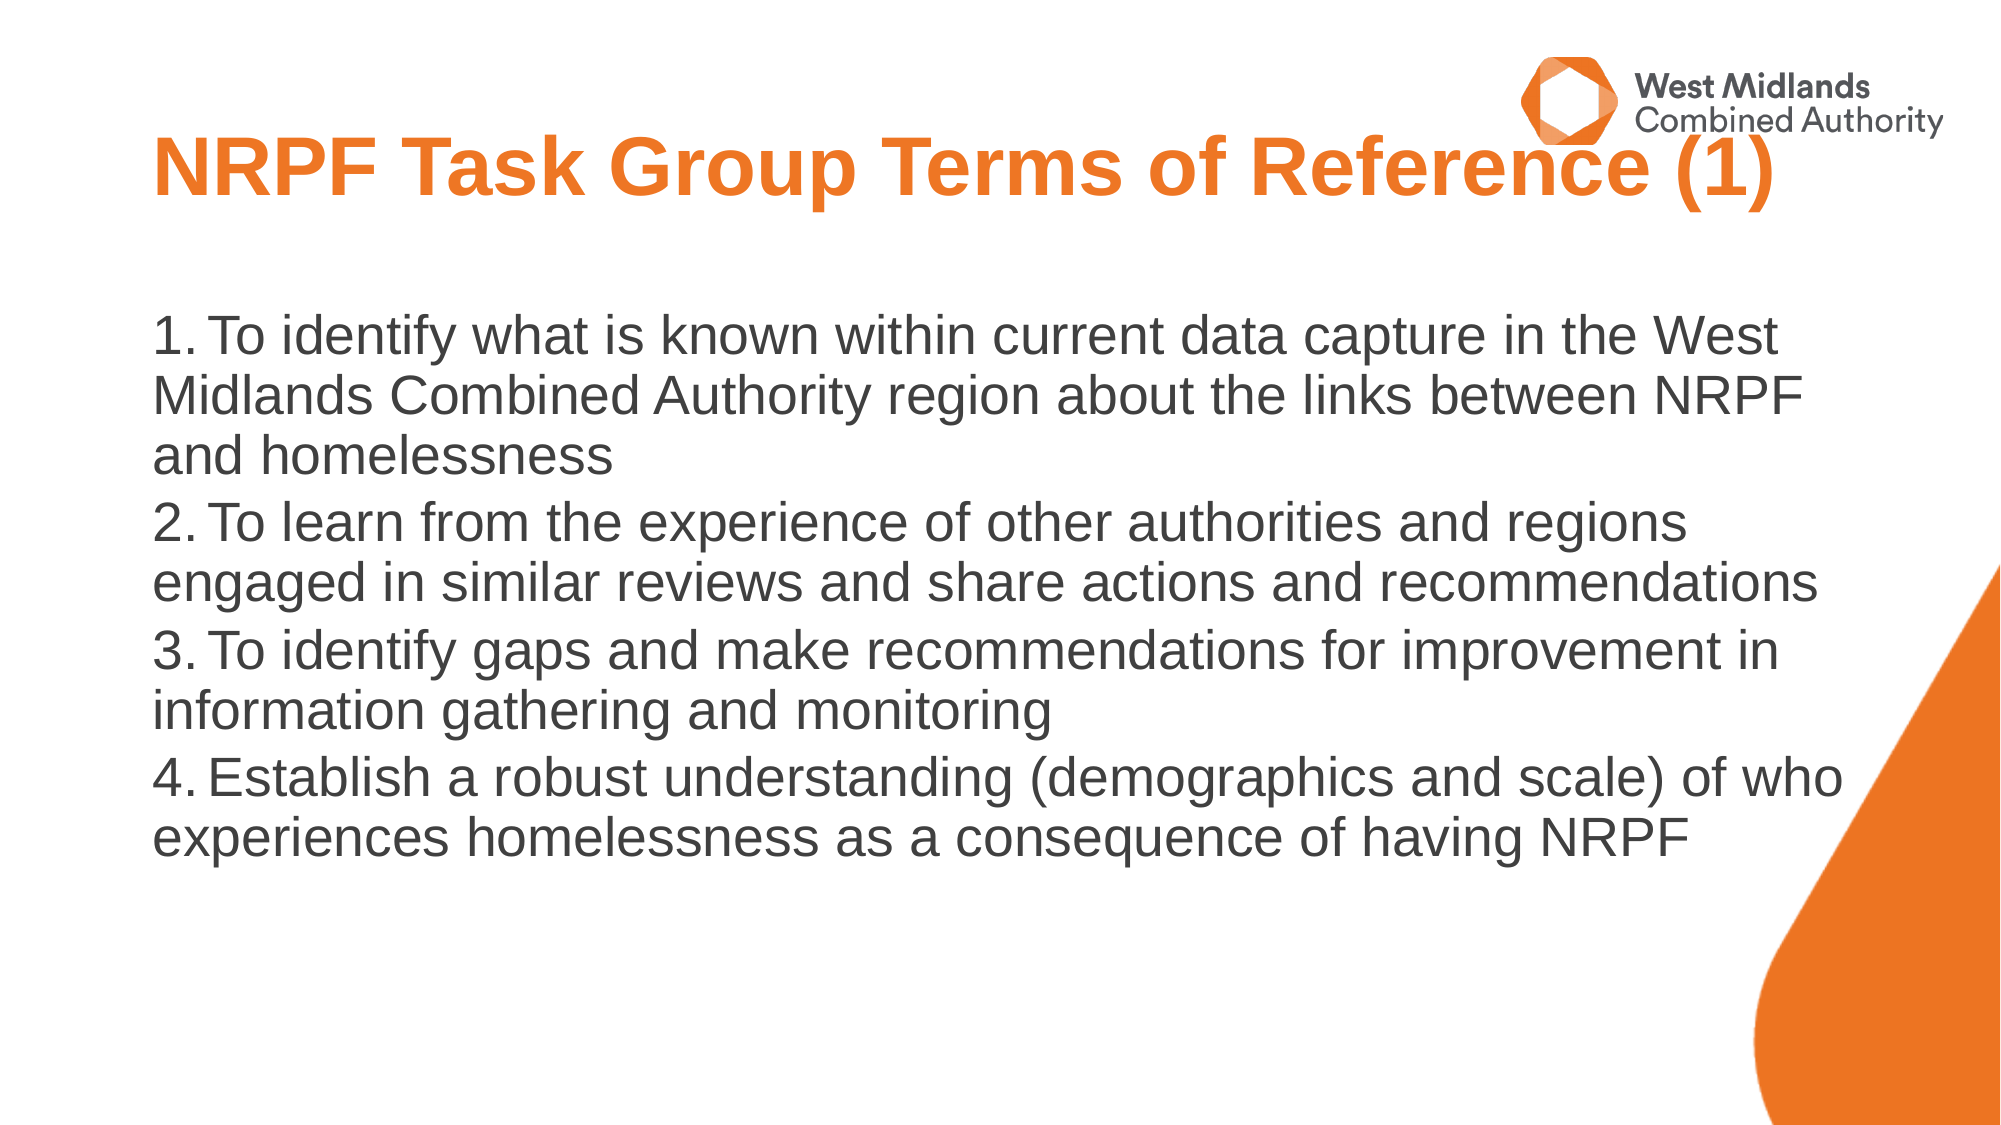

# NRPF Task Group Terms of Reference (1)
1.	To identify what is known within current data capture in the West Midlands Combined Authority region about the links between NRPF and homelessness
2.	To learn from the experience of other authorities and regions engaged in similar reviews and share actions and recommendations
3.	To identify gaps and make recommendations for improvement in information gathering and monitoring
4.	Establish a robust understanding (demographics and scale) of who experiences homelessness as a consequence of having NRPF